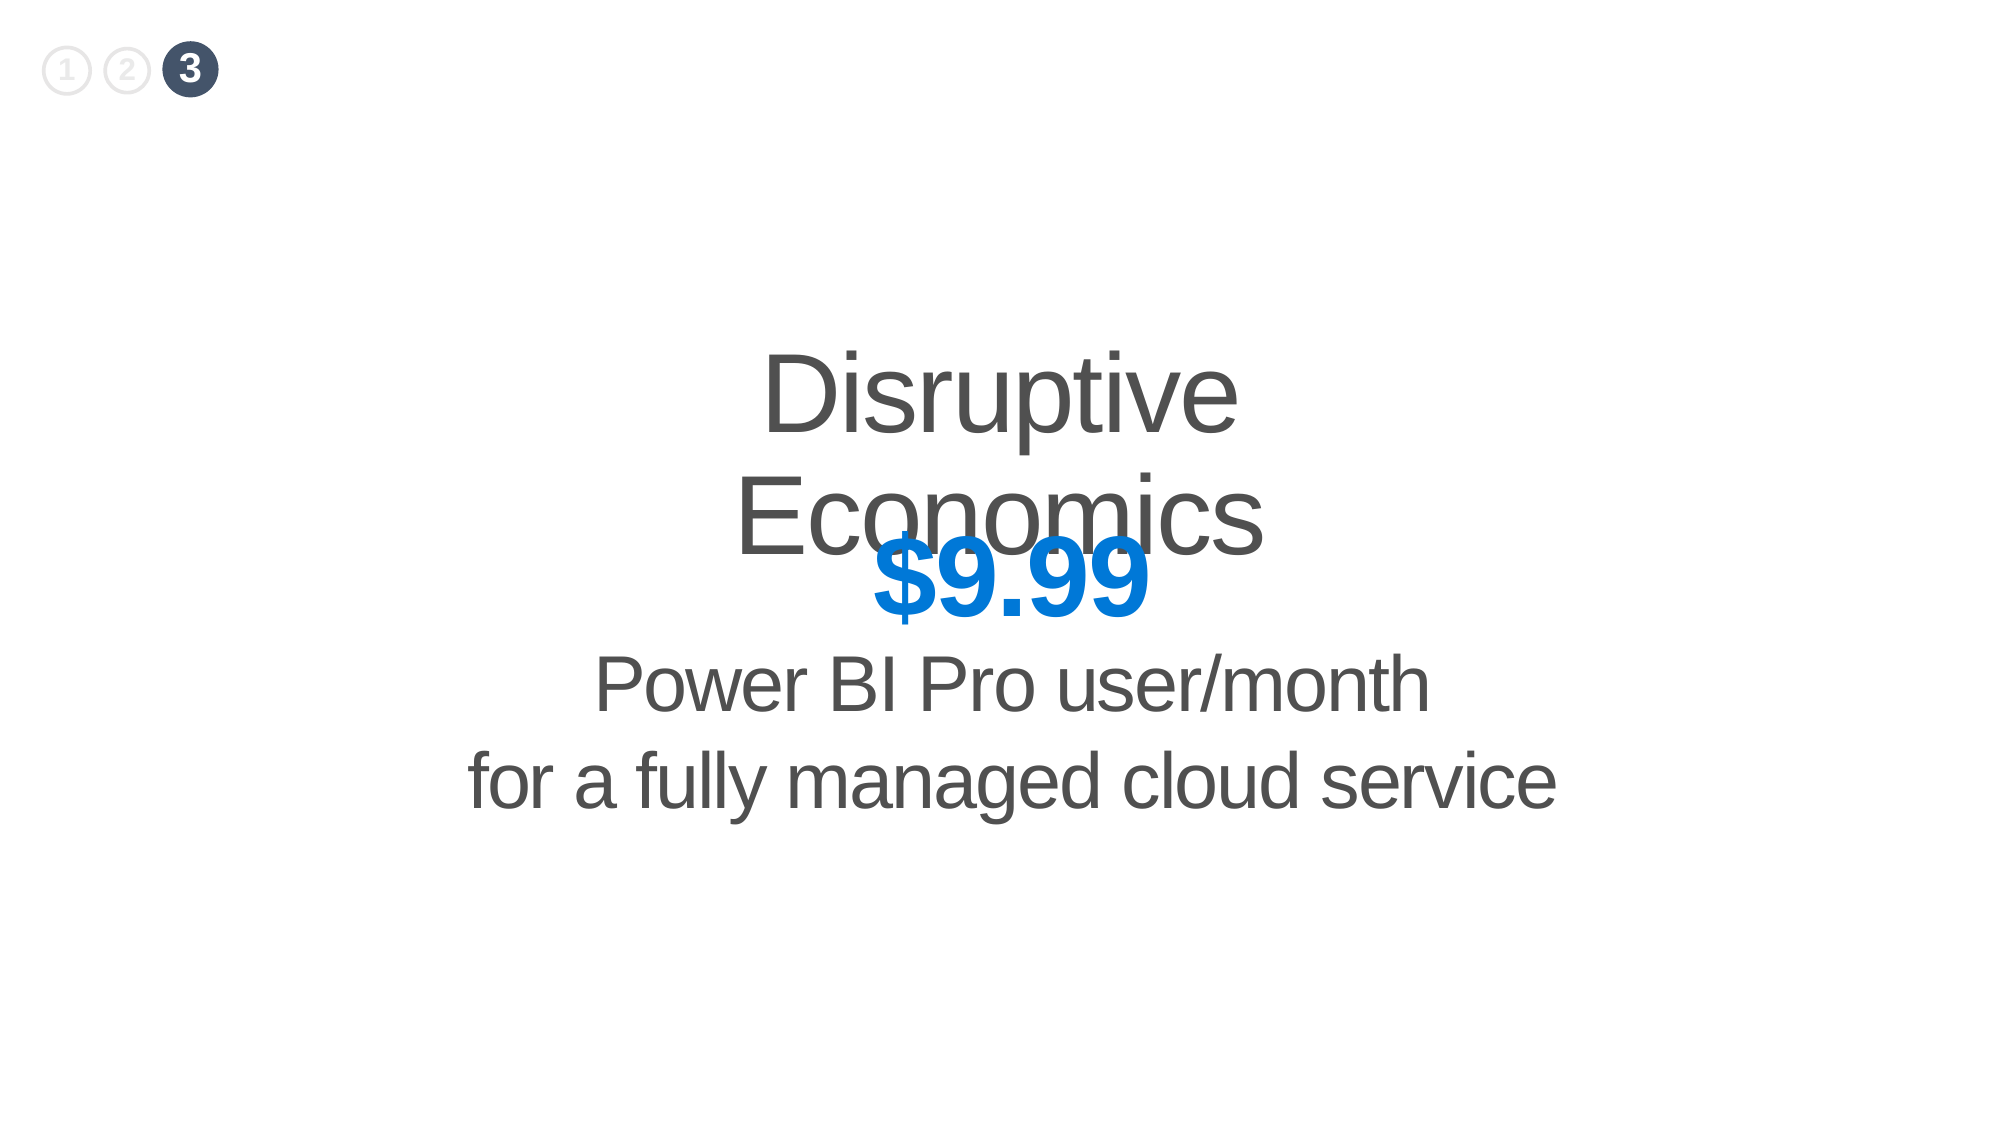

3
1
2
Disruptive Economics
$9.99
Power BI Pro user/month
for a fully managed cloud service